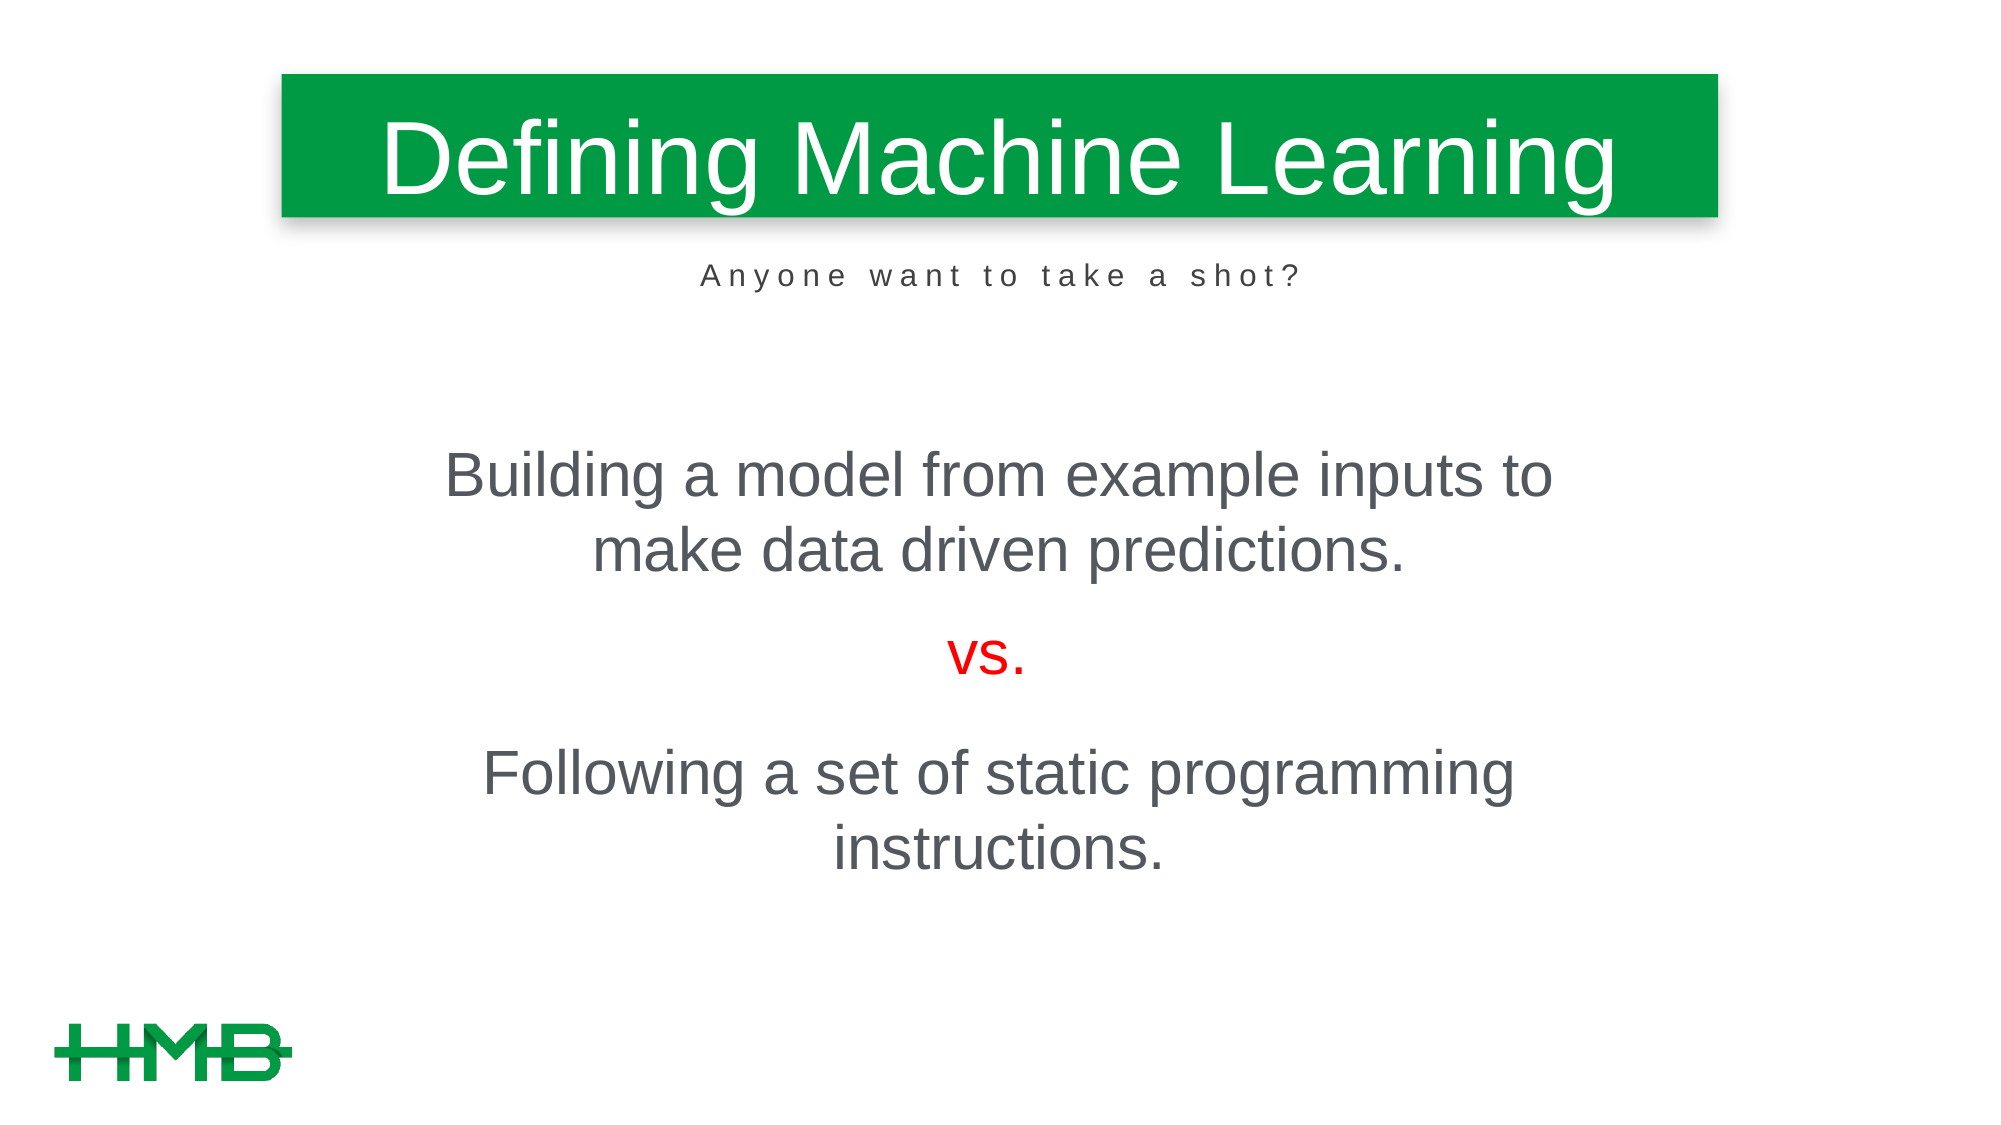

# Defining Machine Learning
Anyone want to take a shot?
Building a model from example inputs to make data driven predictions.
vs.
Following a set of static programming instructions.